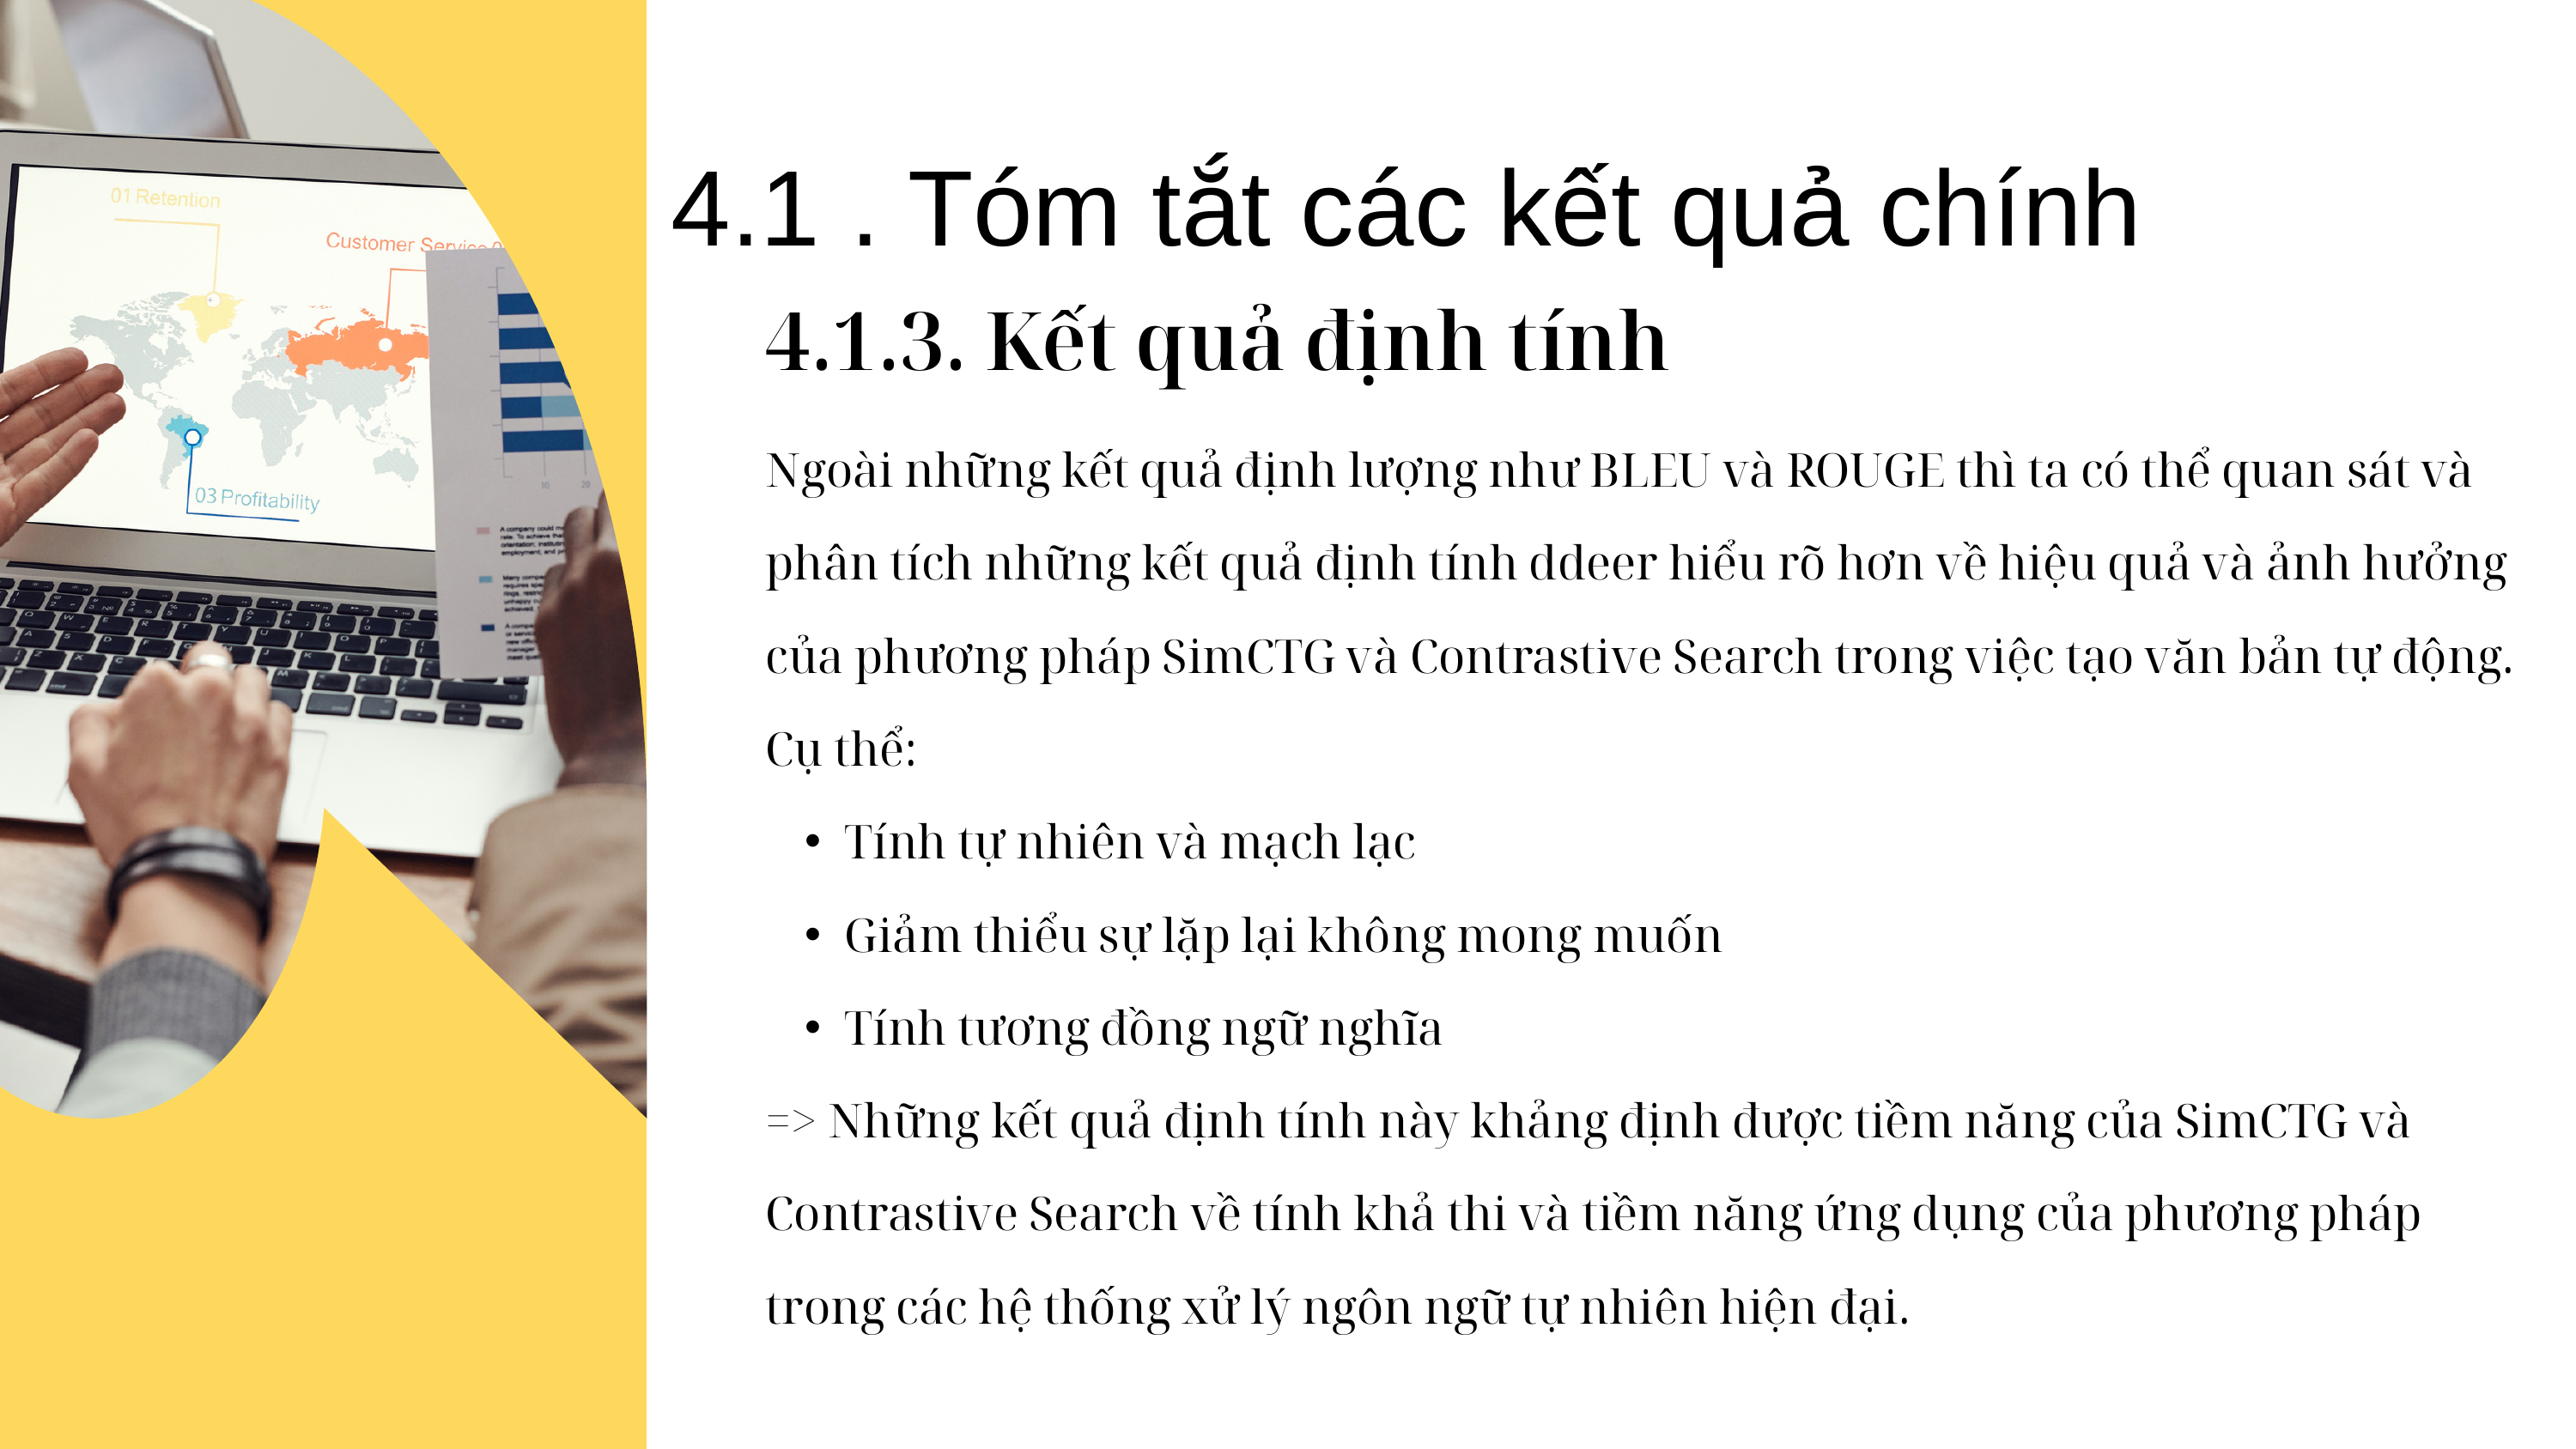

4.1 . Tóm tắt các kết quả chính
4.1.3. Kết quả định tính
Ngoài những kết quả định lượng như BLEU và ROUGE thì ta có thể quan sát và phân tích những kết quả định tính ddeer hiểu rõ hơn về hiệu quả và ảnh hưởng của phương pháp SimCTG và Contrastive Search trong việc tạo văn bản tự động.
Cụ thể:
Tính tự nhiên và mạch lạc
Giảm thiểu sự lặp lại không mong muốn
Tính tương đồng ngữ nghĩa
=> Những kết quả định tính này khảng định được tiềm năng của SimCTG và Contrastive Search về tính khả thi và tiềm năng ứng dụng của phương pháp trong các hệ thống xử lý ngôn ngữ tự nhiên hiện đại.